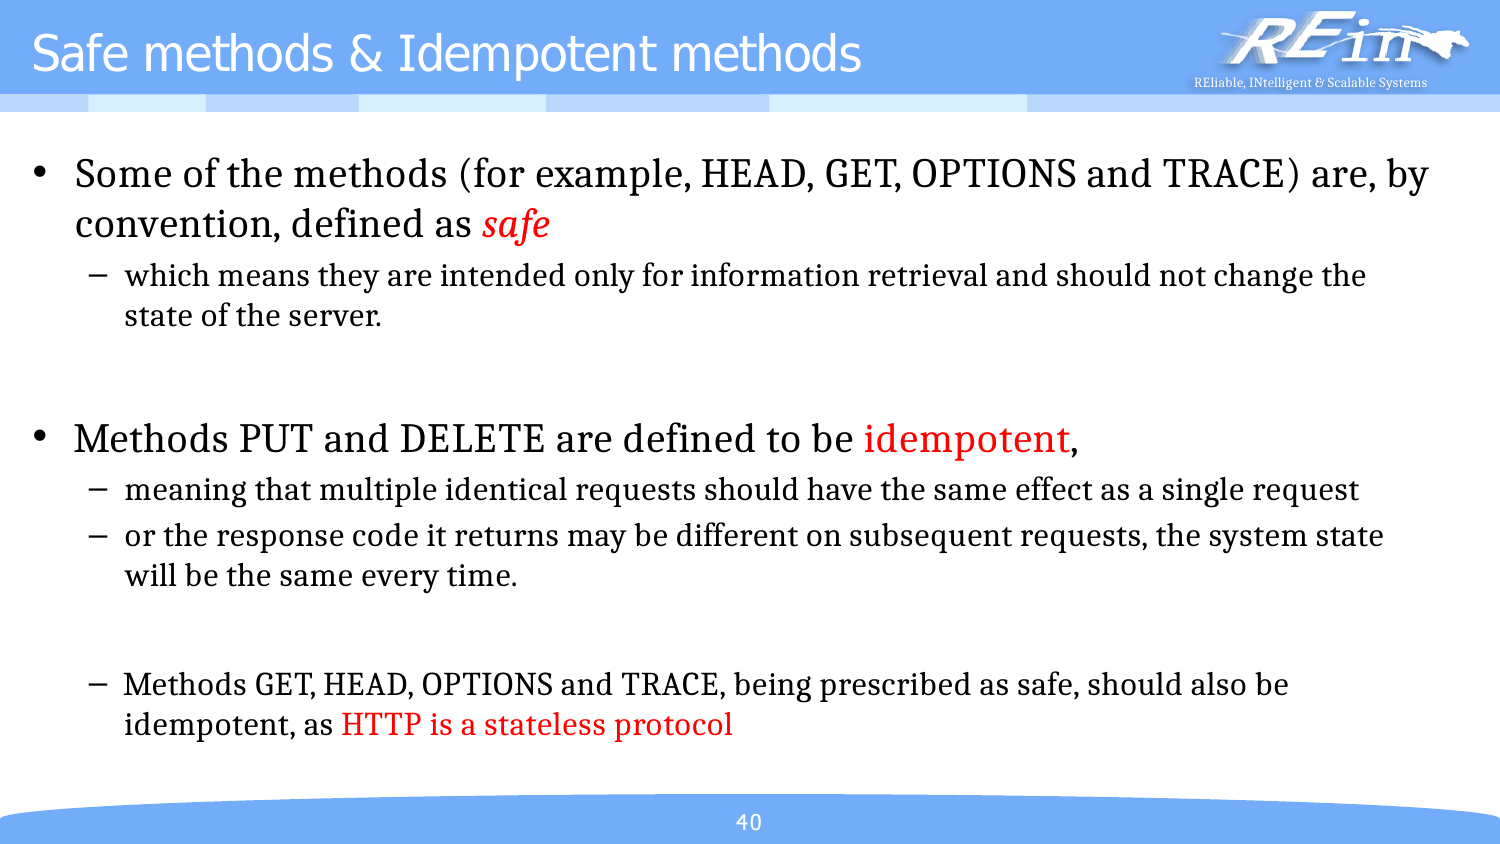

# Safe methods & Idempotent methods
Some of the methods (for example, HEAD, GET, OPTIONS and TRACE) are, by convention, defined as safe
which means they are intended only for information retrieval and should not change the state of the server.

Methods PUT and DELETE are defined to be idempotent,
meaning that multiple identical requests should have the same effect as a single request
or the response code it returns may be different on subsequent requests, the system state will be the same every time.

Methods GET, HEAD, OPTIONS and TRACE, being prescribed as safe, should also be idempotent, as HTTP is a stateless protocol
40